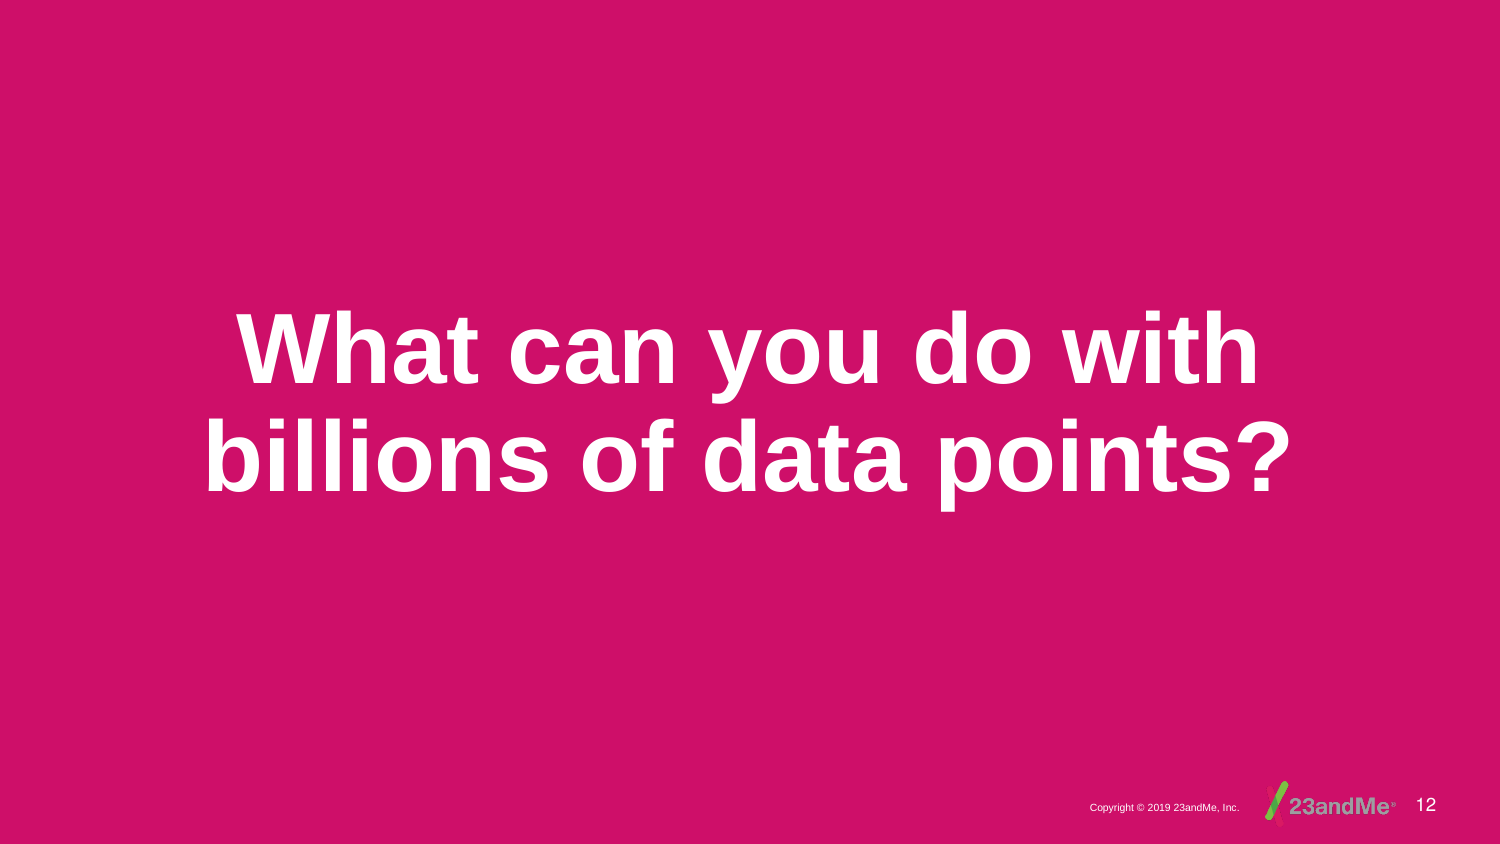

# What can you do with billions of data points?